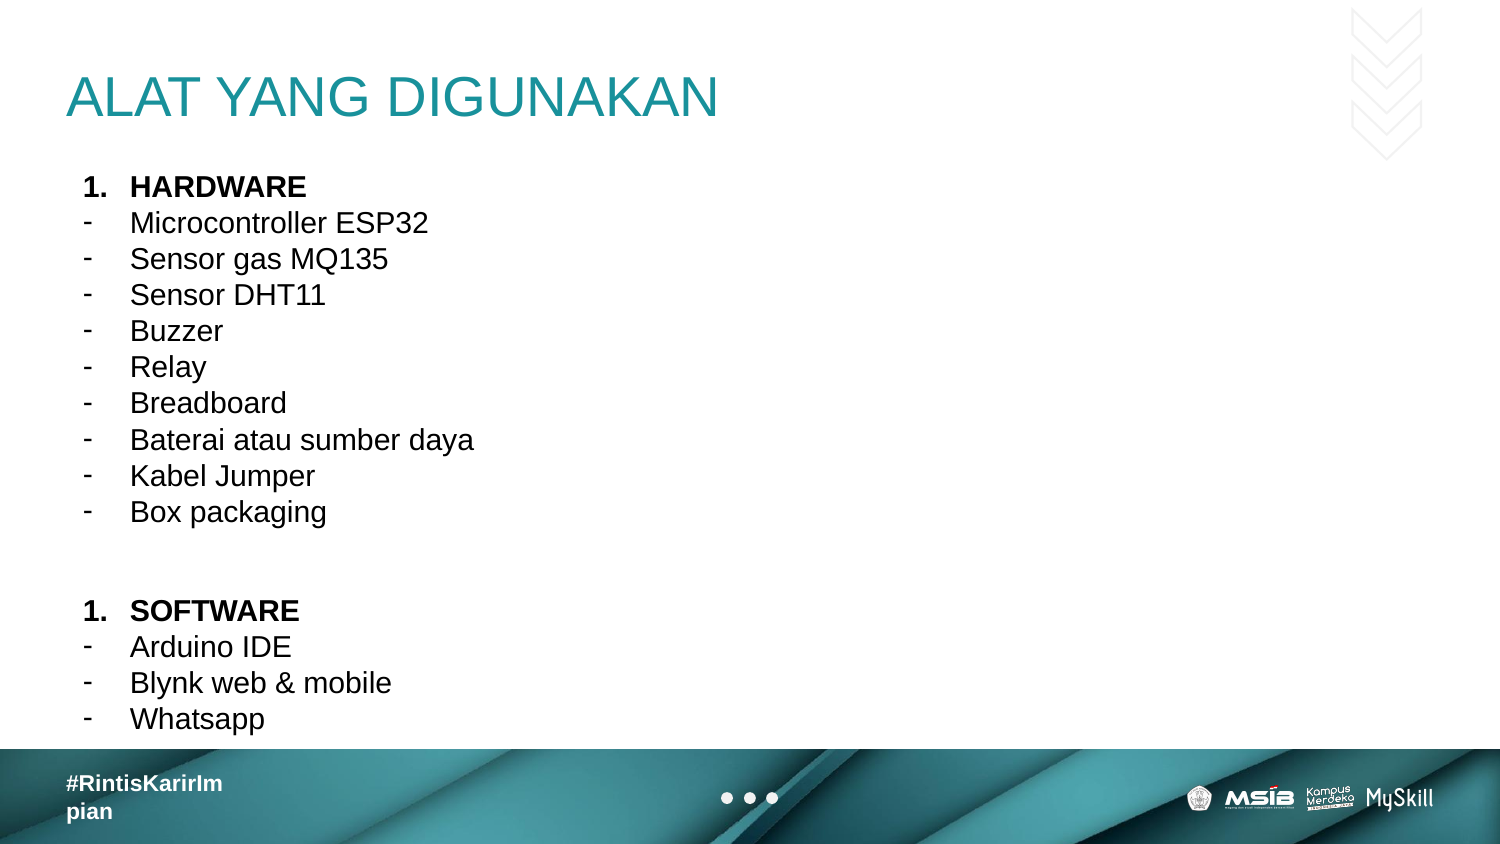

# ALAT YANG DIGUNAKAN
HARDWARE
Microcontroller ESP32
Sensor gas MQ135
Sensor DHT11
Buzzer
Relay
Breadboard
Baterai atau sumber daya
Kabel Jumper
Box packaging

SOFTWARE
Arduino IDE
Blynk web & mobile
Whatsapp